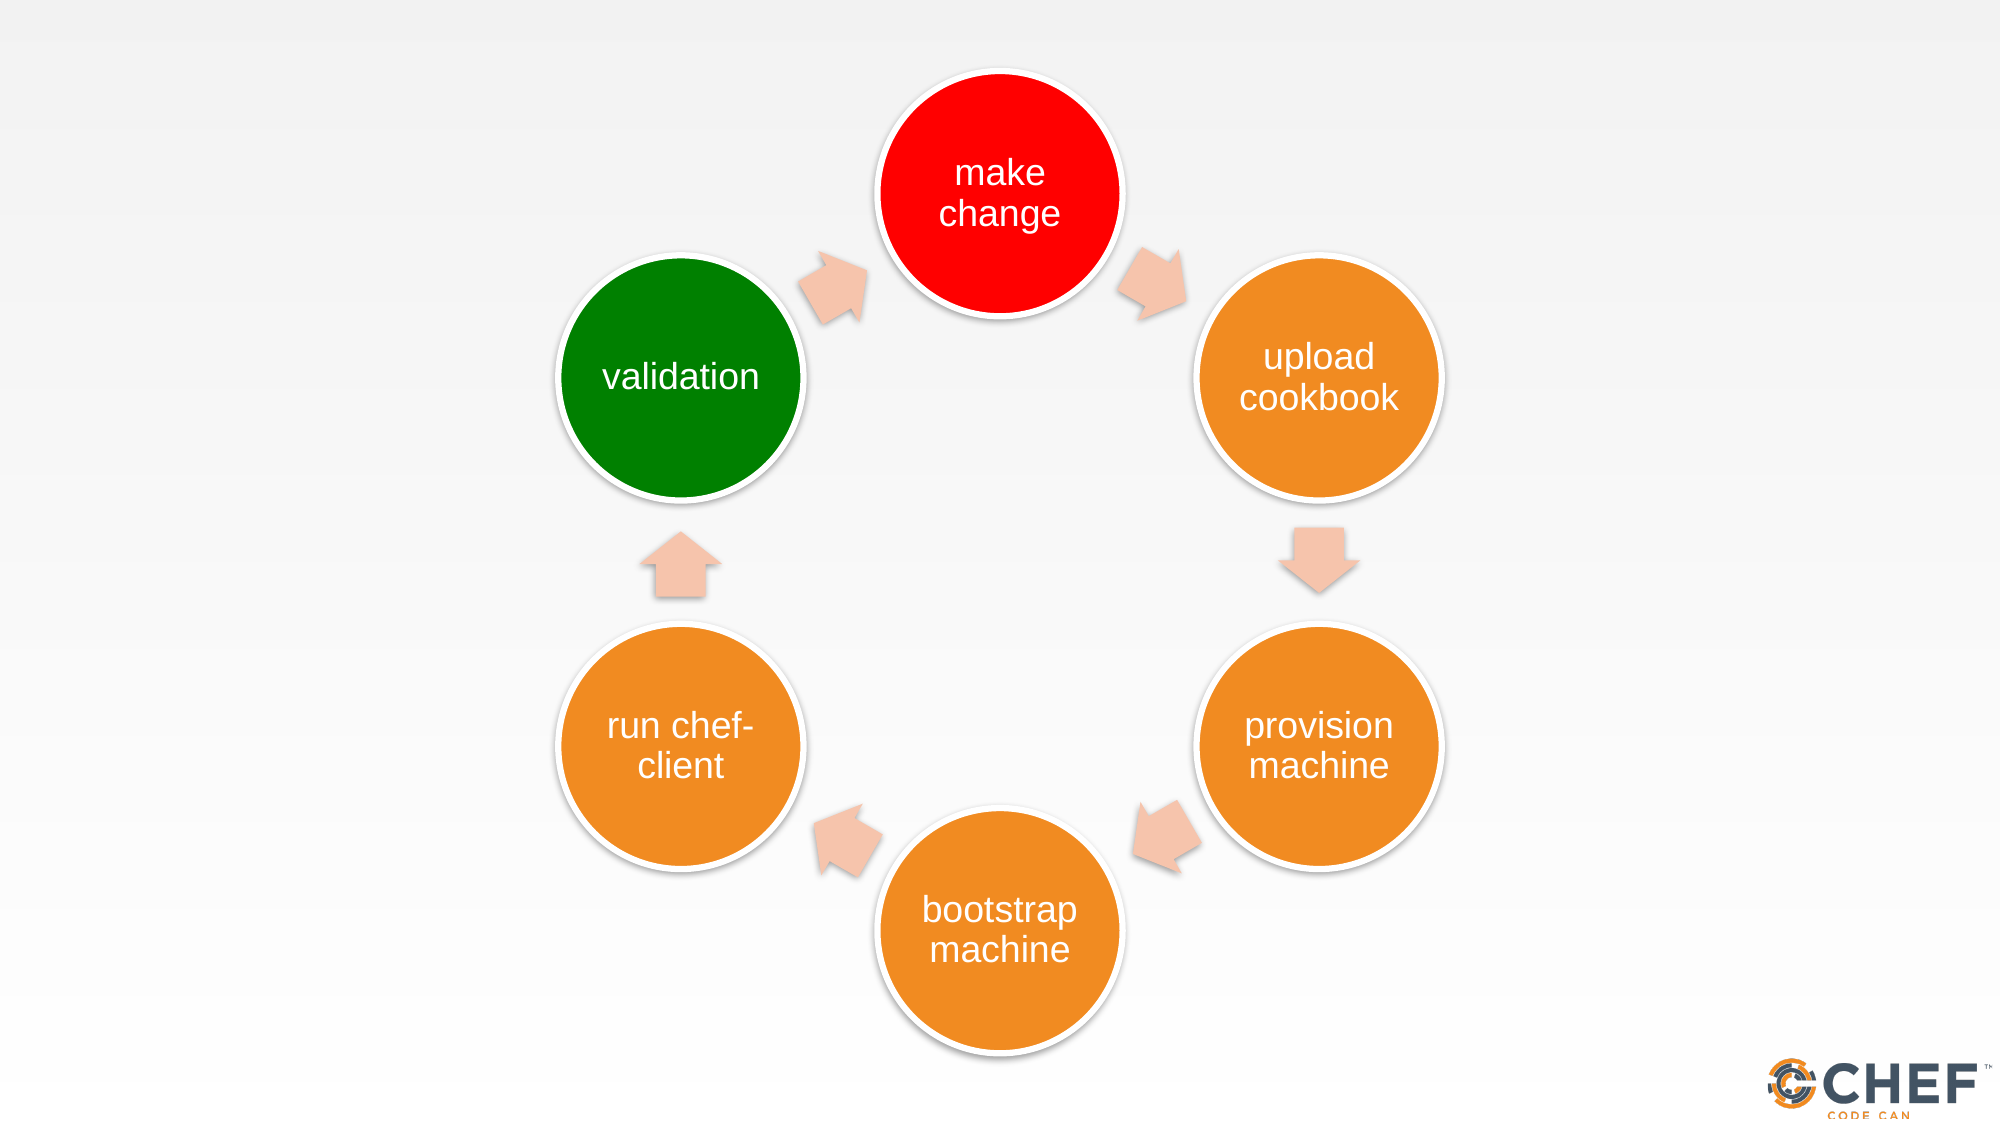

make change

upload cookbook

provision machine

bootstrap machine

run chef-client

validation